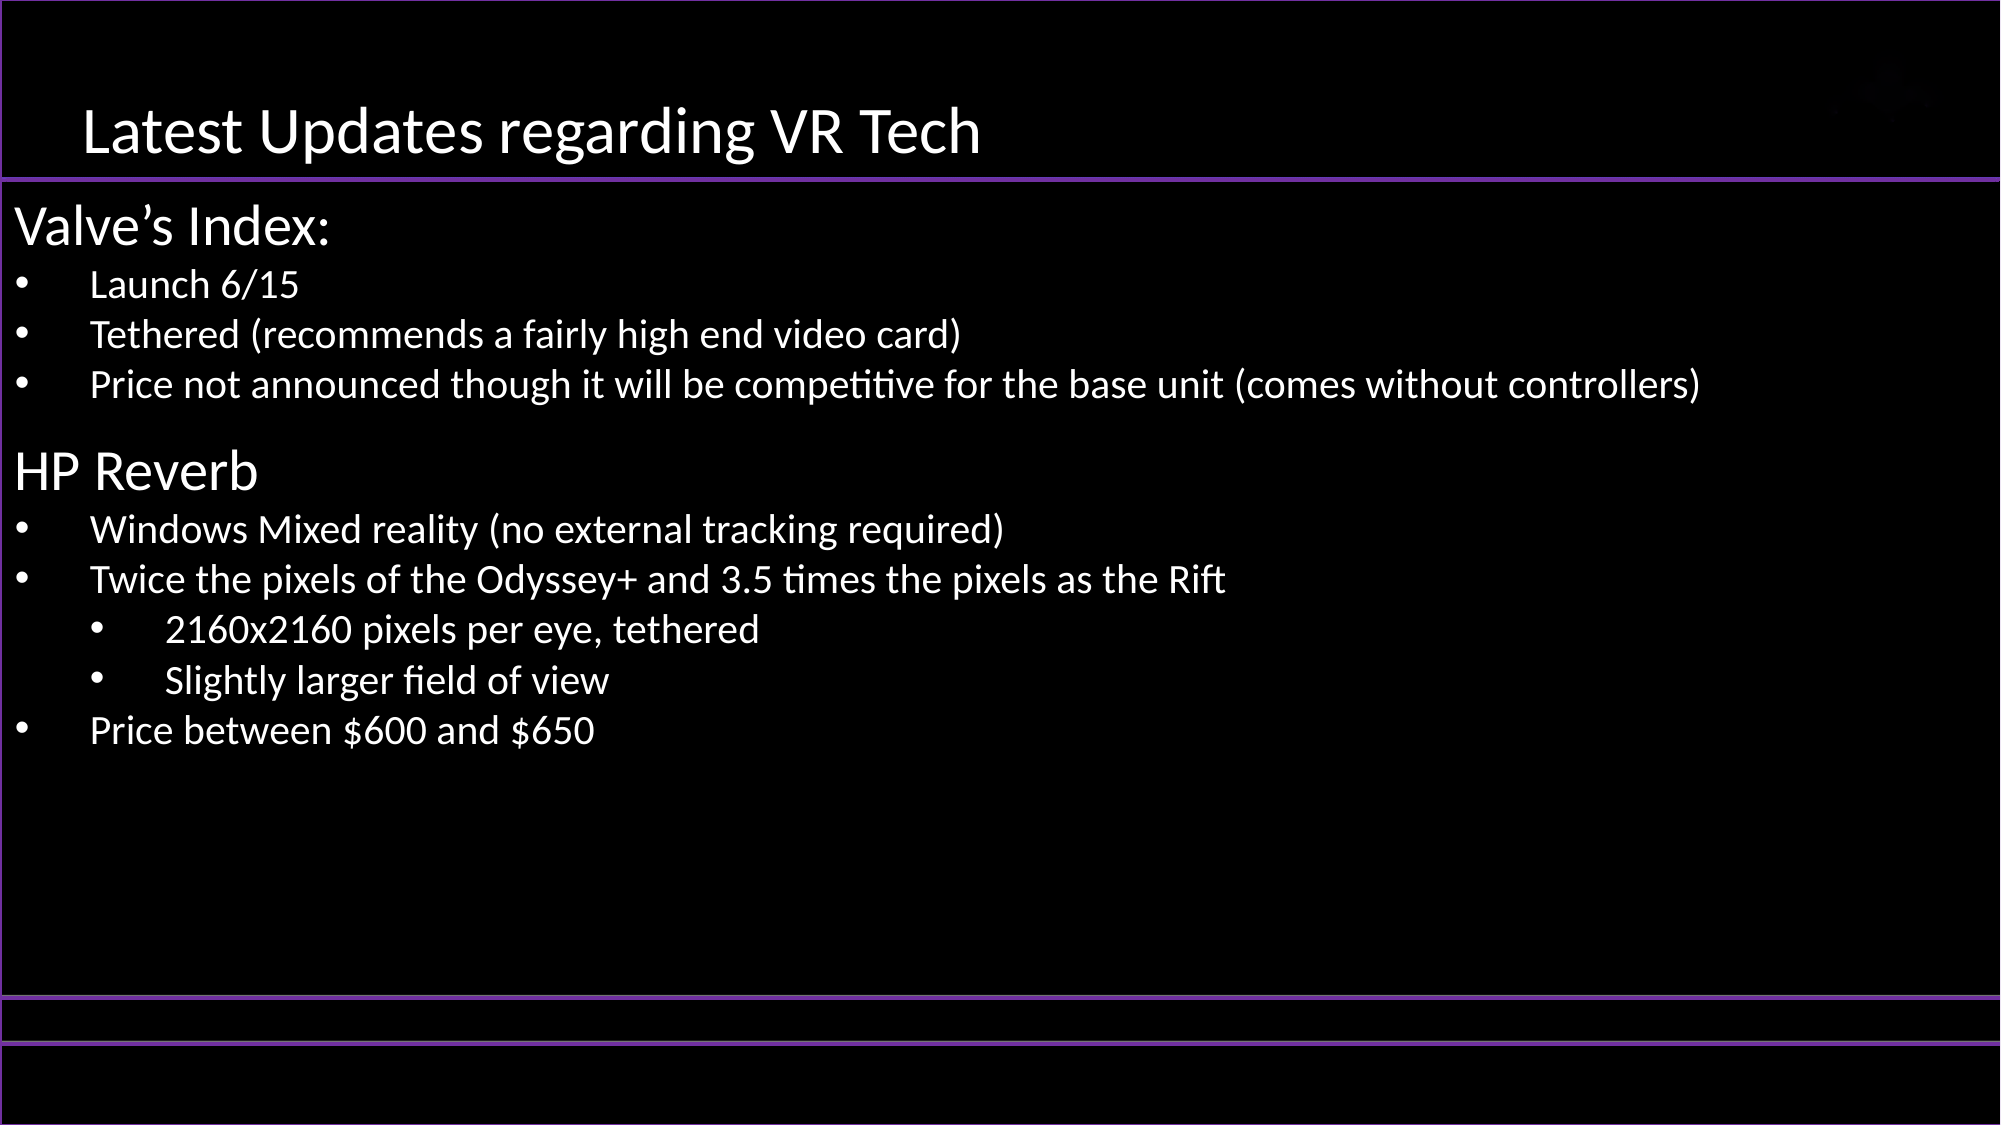

Latest Updates regarding VR Tech

Valve’s Index:
Launch 6/15
Tethered (recommends a fairly high end video card)
Price not announced though it will be competitive for the base unit (comes without controllers)

HP Reverb
Windows Mixed reality (no external tracking required)
Twice the pixels of the Odyssey+ and 3.5 times the pixels as the Rift
2160x2160 pixels per eye, tethered
Slightly larger field of view
Price between $600 and $650